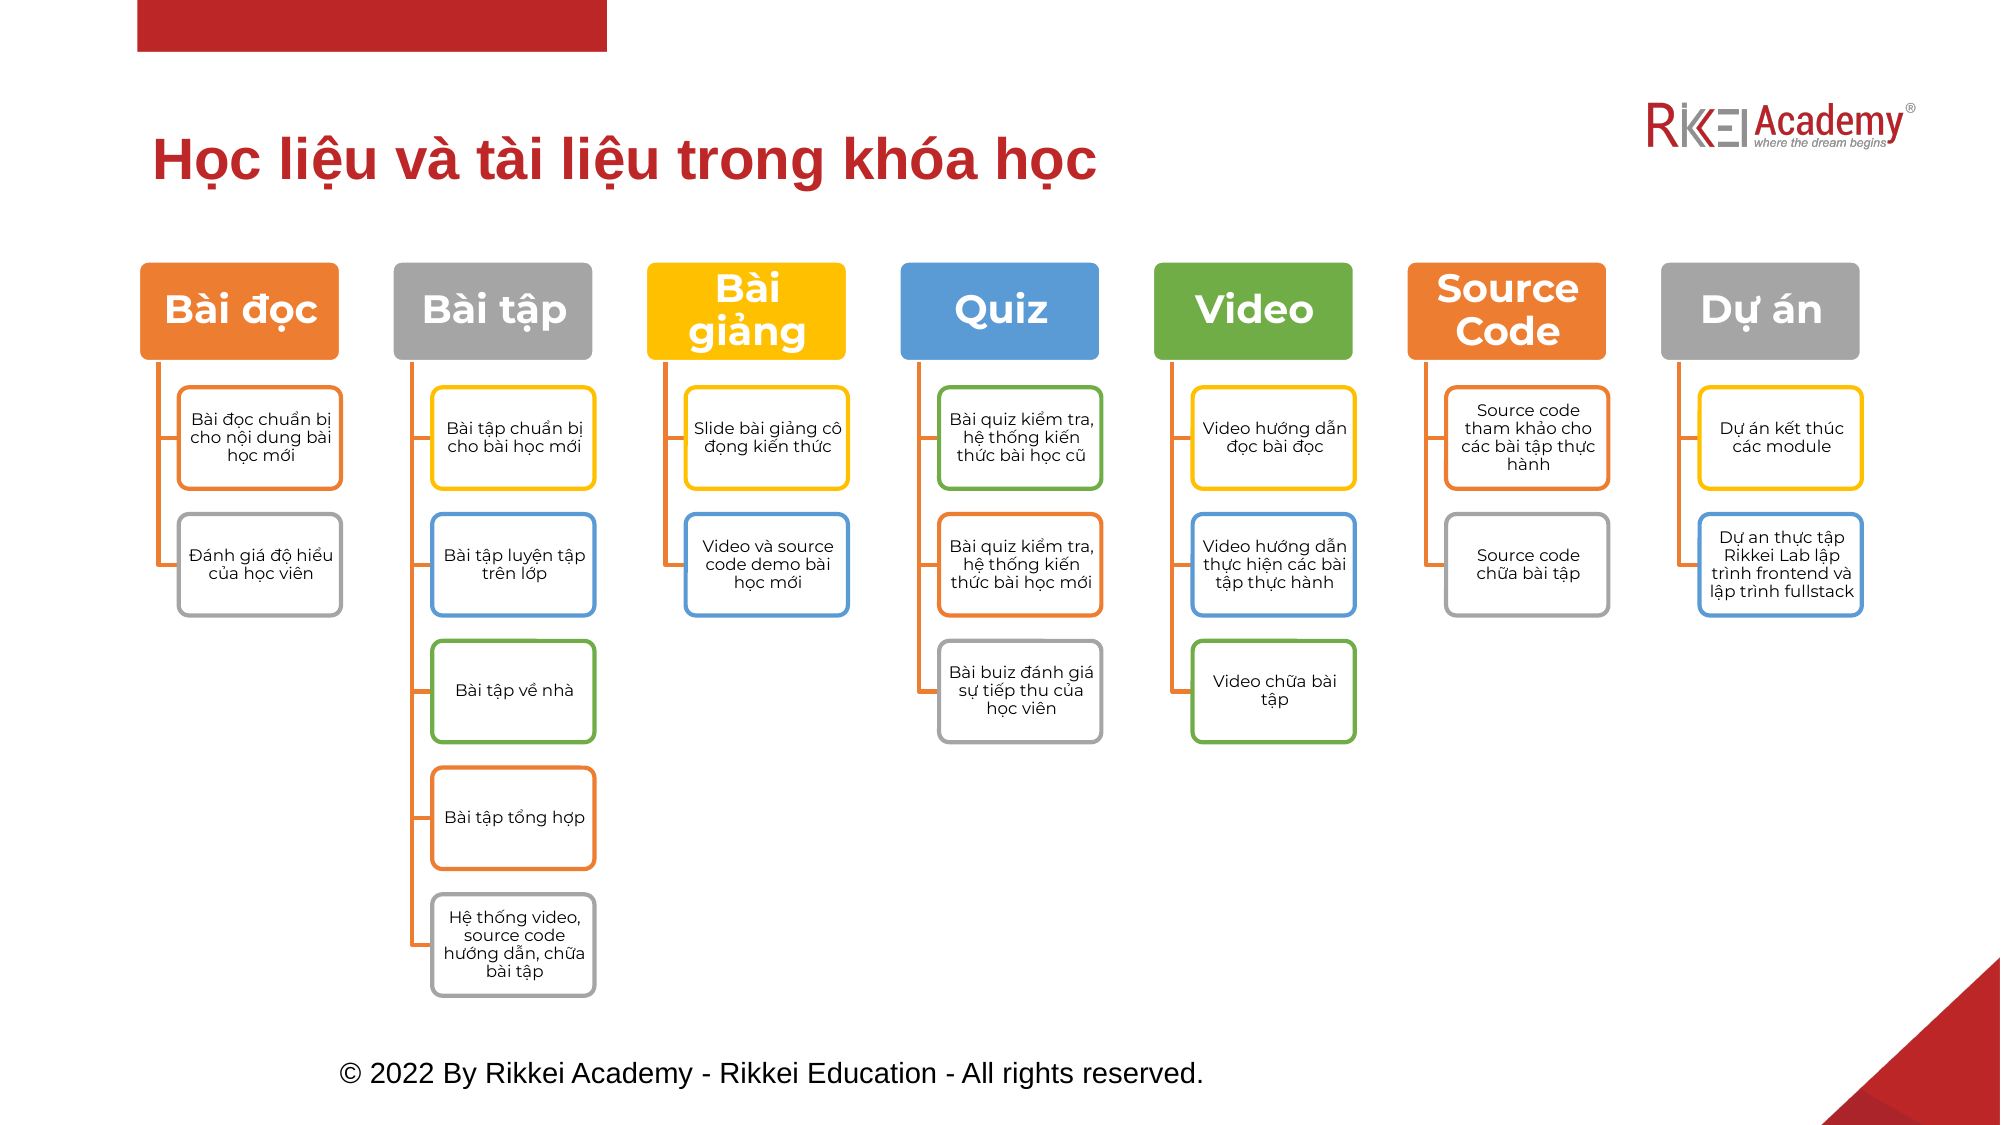

# Học liệu và tài liệu trong khóa học
Bài đọc
Bài đọc chuẩn bị cho nội dung bài học mới
Đánh giá độ hiểu của học viên
Bài tập
Bài tập chuẩn bị cho bài học mới
Bài tập luyện tập trên lớp
Bài tập về nhà
Bài tập tổng hợp
Hệ thống video, source code hướng dẫn, chữa bài tập
Bài giảng
Slide bài giảng cô đọng kiến thức
Video và source code demo bài học mới
Quiz
Bài quiz kiểm tra, hệ thống kiến thức bài học cũ
Bài quiz kiểm tra, hệ thống kiến thức bài học mới
Bài buiz đánh giá sự tiếp thu của học viên
Video
Video hướng dẫn đọc bài đọc
Video hướng dẫn thực hiện các bài tập thực hành
Video chữa bài tập
Source Code
Source code tham khảo cho các bài tập thực hành
Source code chữa bài tập
Dự án
Dự án kết thúc các module
Dự an thực tập Rikkei Lab lập trình frontend và lập trình fullstack